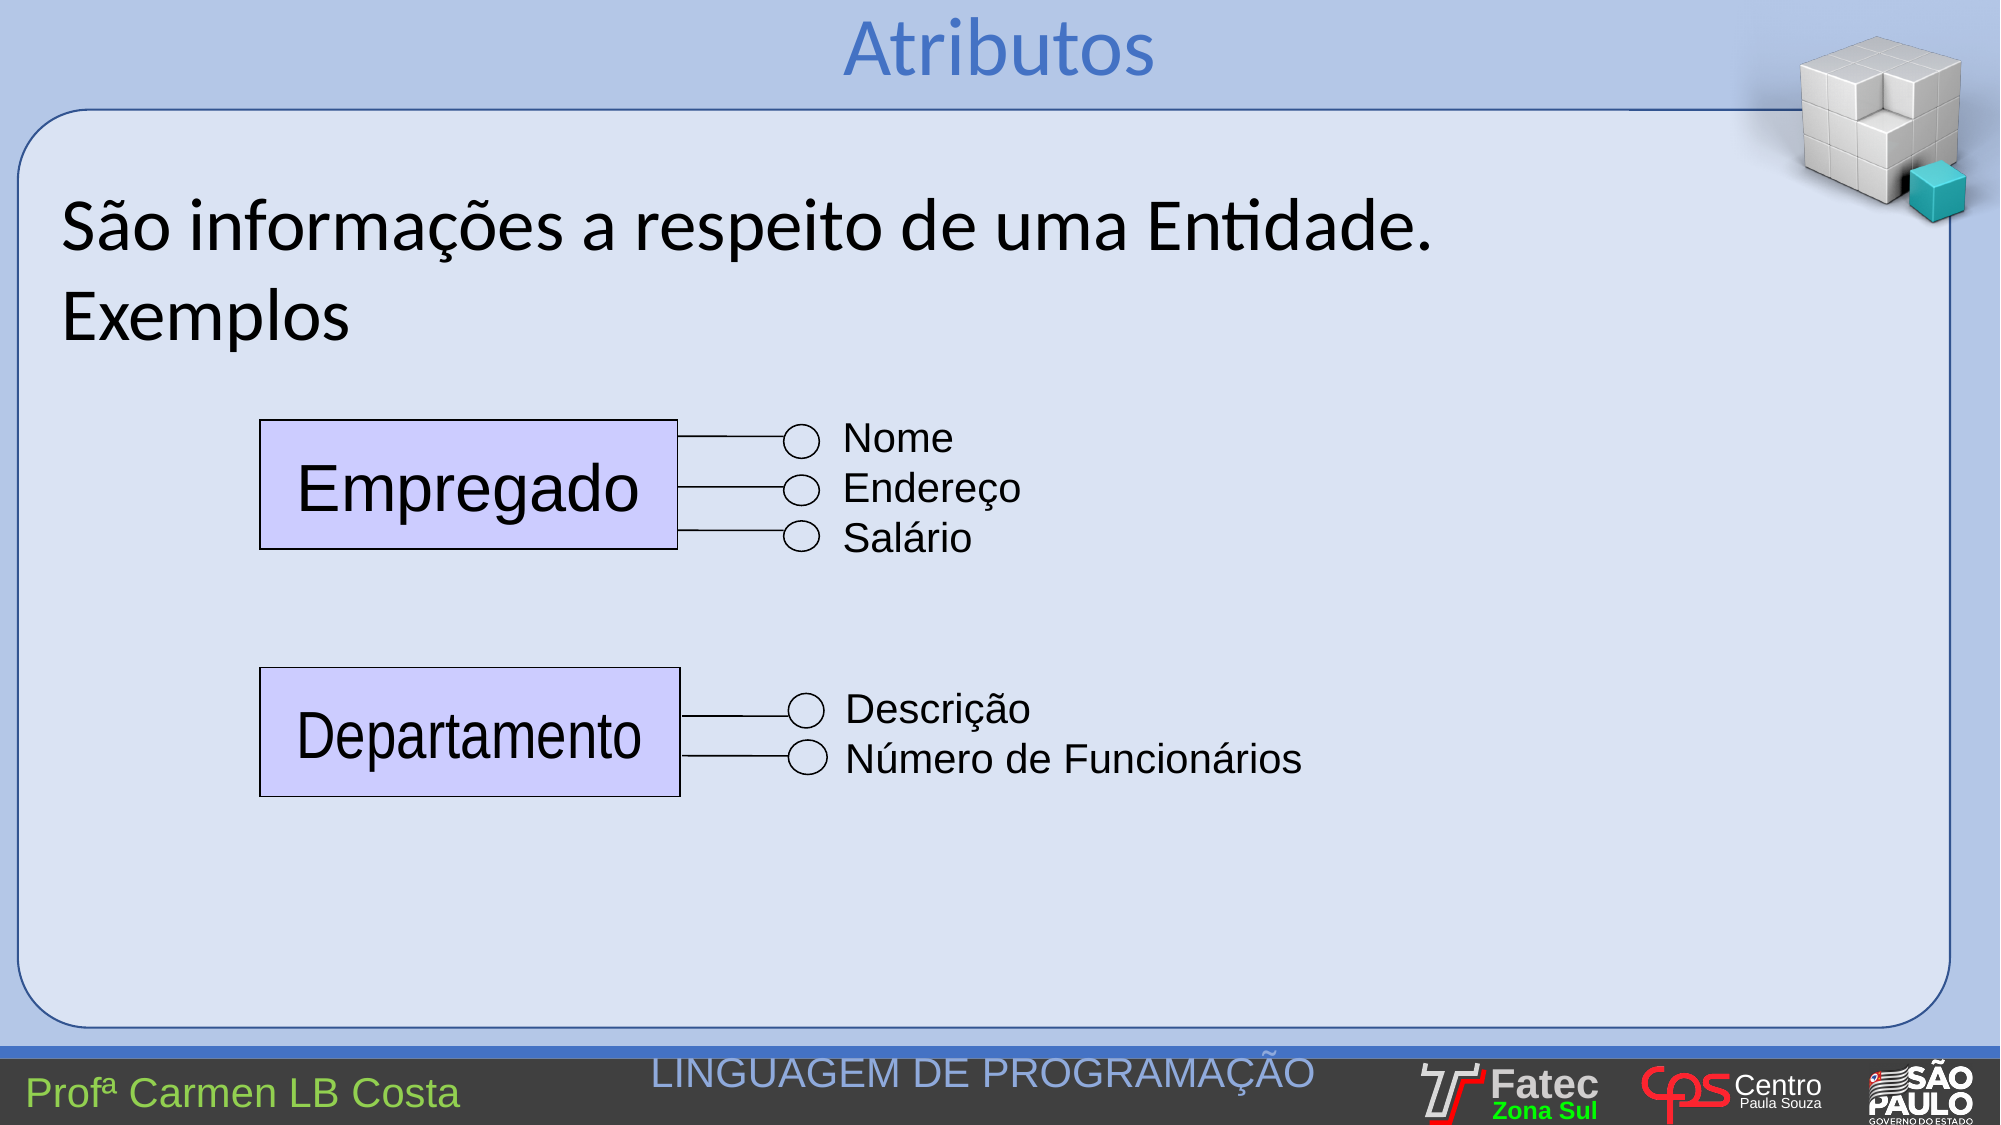

Atributos
São informações a respeito de uma Entidade.
Exemplos
Nome
Endereço
Salário
Empregado

Departamento
Descrição
Número de Funcionários